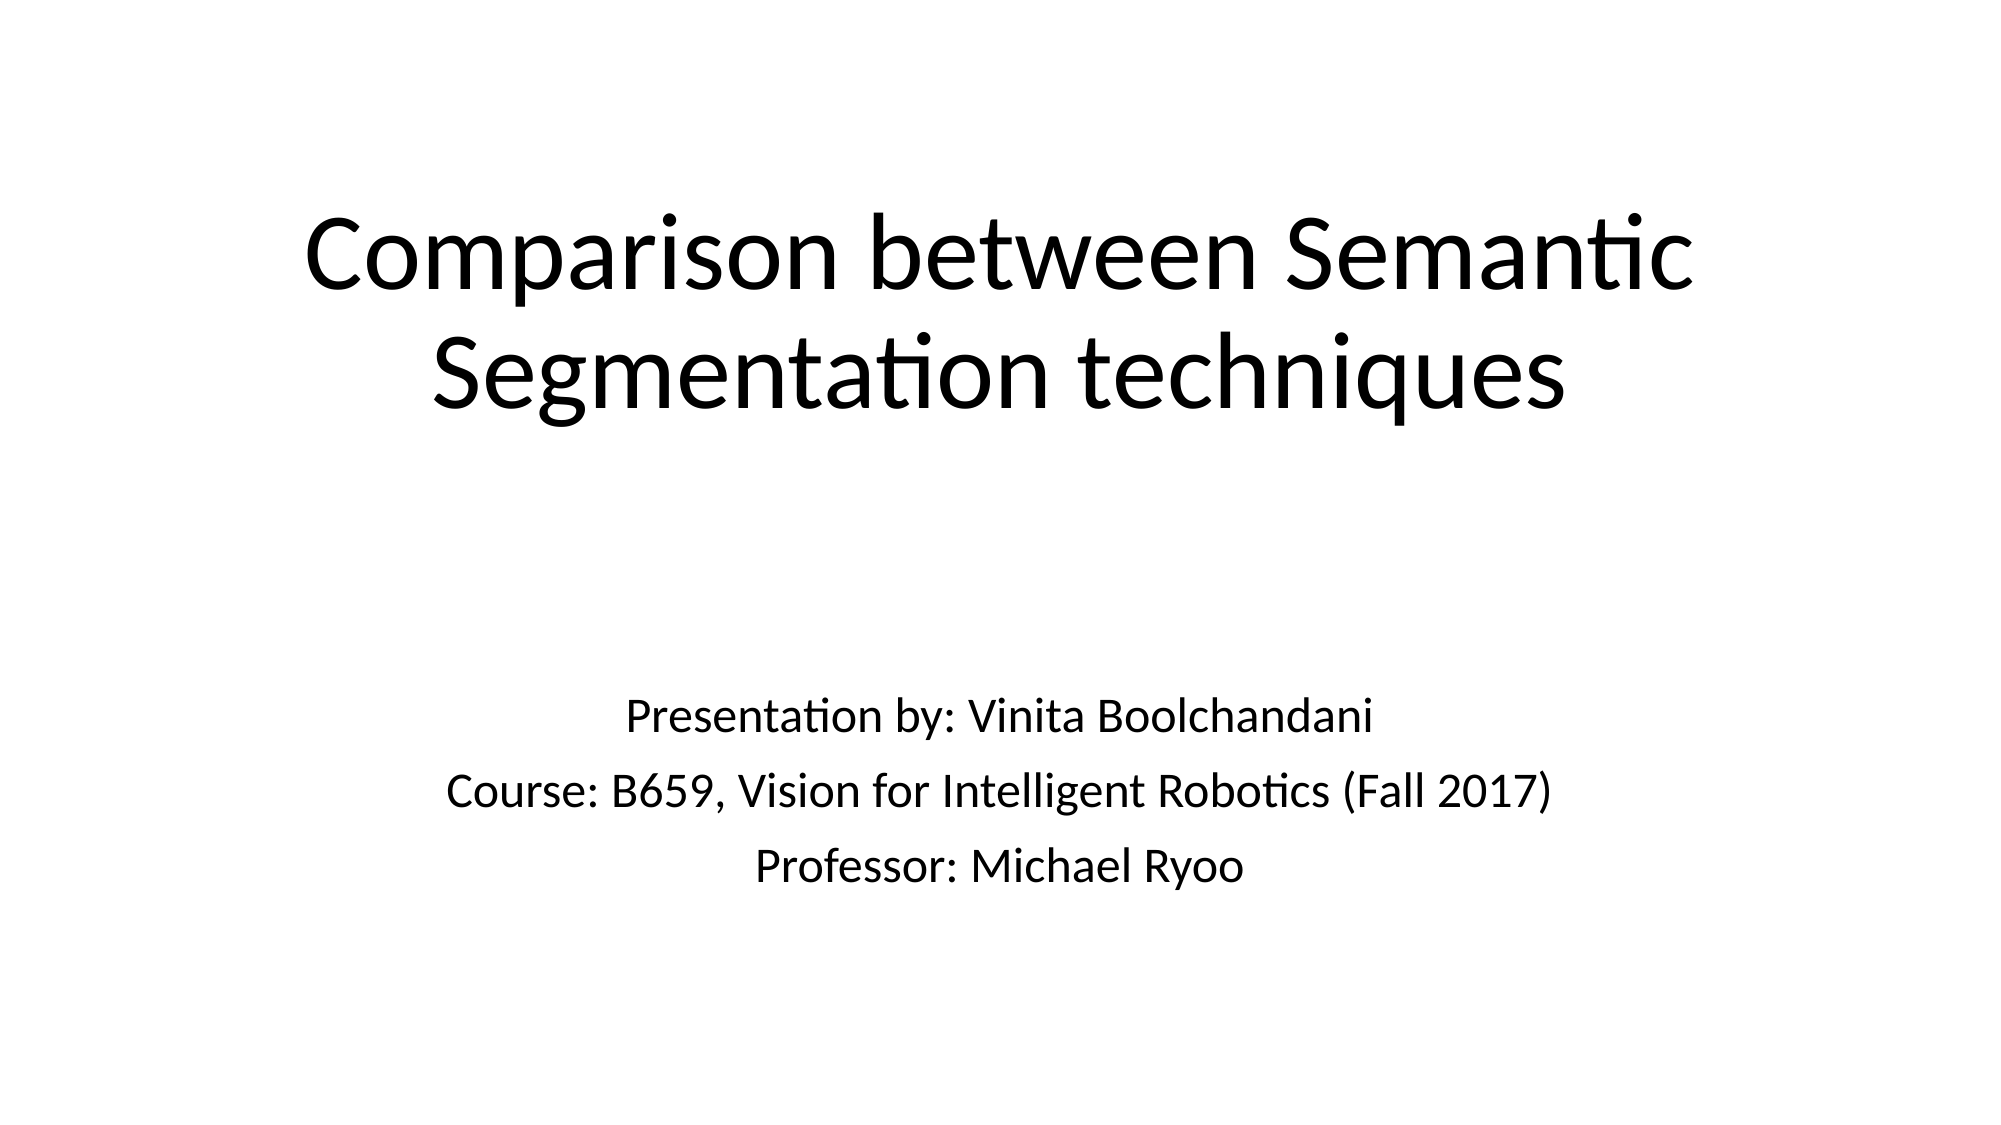

# Comparison between Semantic Segmentation techniques
Presentation by: Vinita Boolchandani
Course: B659, Vision for Intelligent Robotics (Fall 2017)
Professor: Michael Ryoo